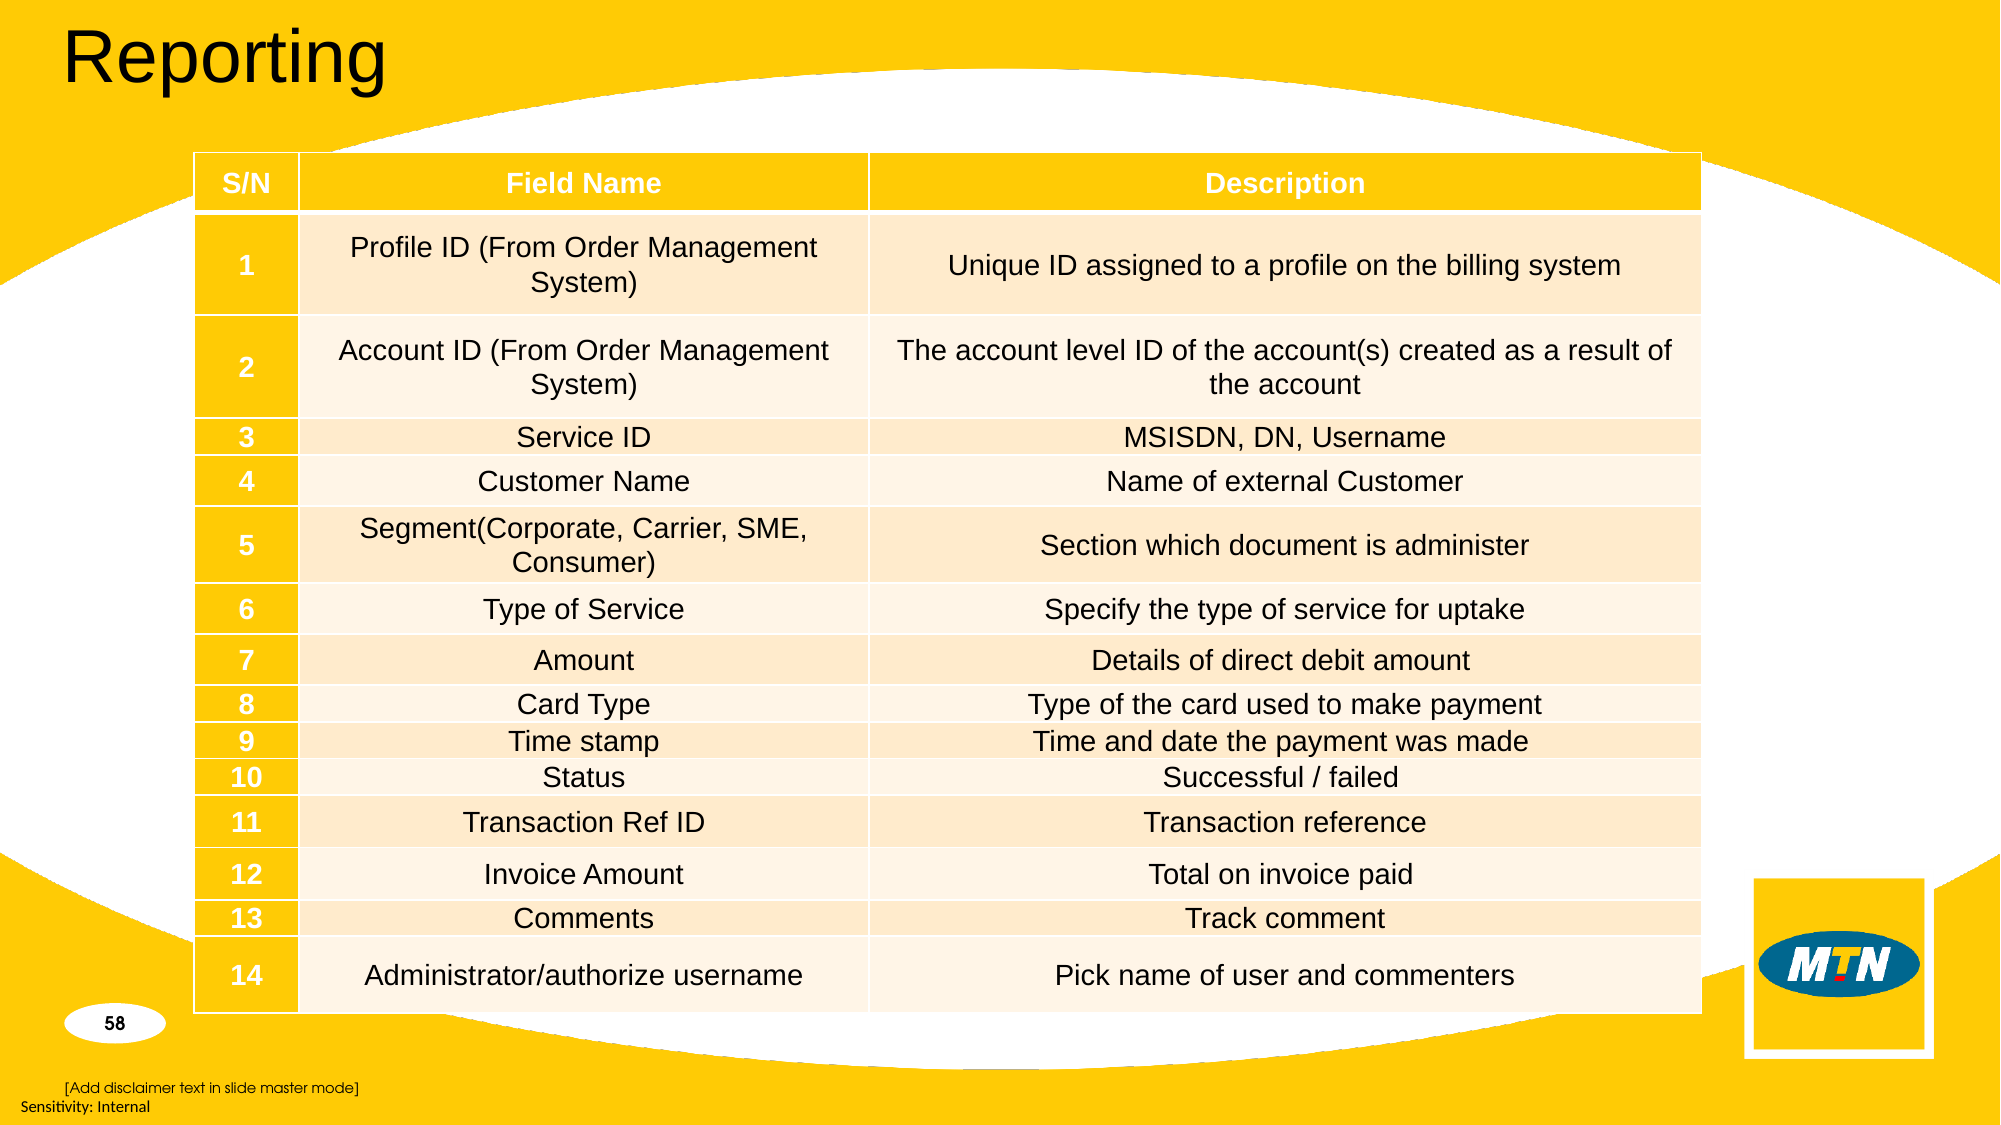

Reporting
| S/N | Field Name | Description |
| --- | --- | --- |
| 1 | Profile ID (From Order Management System) | Unique ID assigned to a profile on the billing system |
| 2 | Account ID (From Order Management System) | The account level ID of the account(s) created as a result of the account |
| 3 | Service ID | MSISDN, DN, Username |
| 4 | Customer Name | Name of external Customer |
| 5 | Segment(Corporate, Carrier, SME, Consumer) | Section which document is administer |
| 6 | Type of Service | Specify the type of service for uptake |
| 7 | Amount | Details of direct debit amount |
| 8 | Card Type | Type of the card used to make payment |
| 9 | Time stamp | Time and date the payment was made |
| 10 | Status | Successful / failed |
| 11 | Transaction Ref ID | Transaction reference |
| 12 | Invoice Amount | Total on invoice paid |
| 13 | Comments | Track comment |
| 14 | Administrator/authorize username | Pick name of user and commenters |